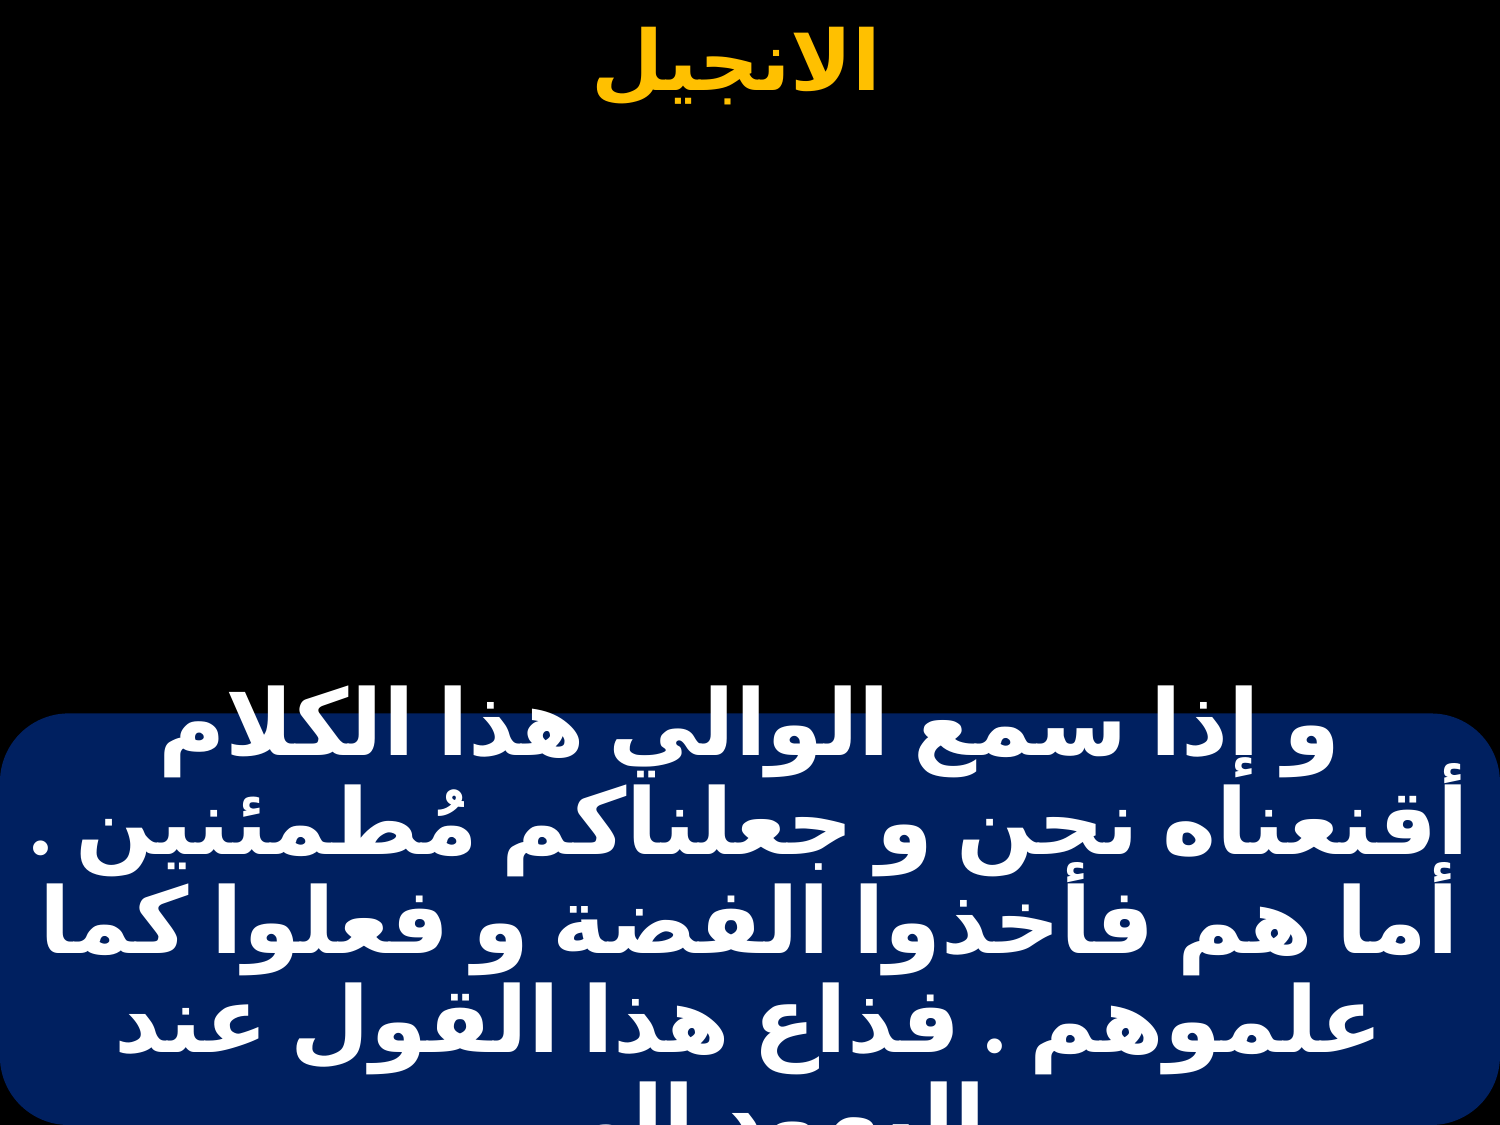

# و إذا سمع الوالي هذا الكلام أقنعناه نحن و جعلناكم مُطمئنين . أما هم فأخذوا الفضة و فعلوا كما علموهم . فذاع هذا القول عند اليهود إلى